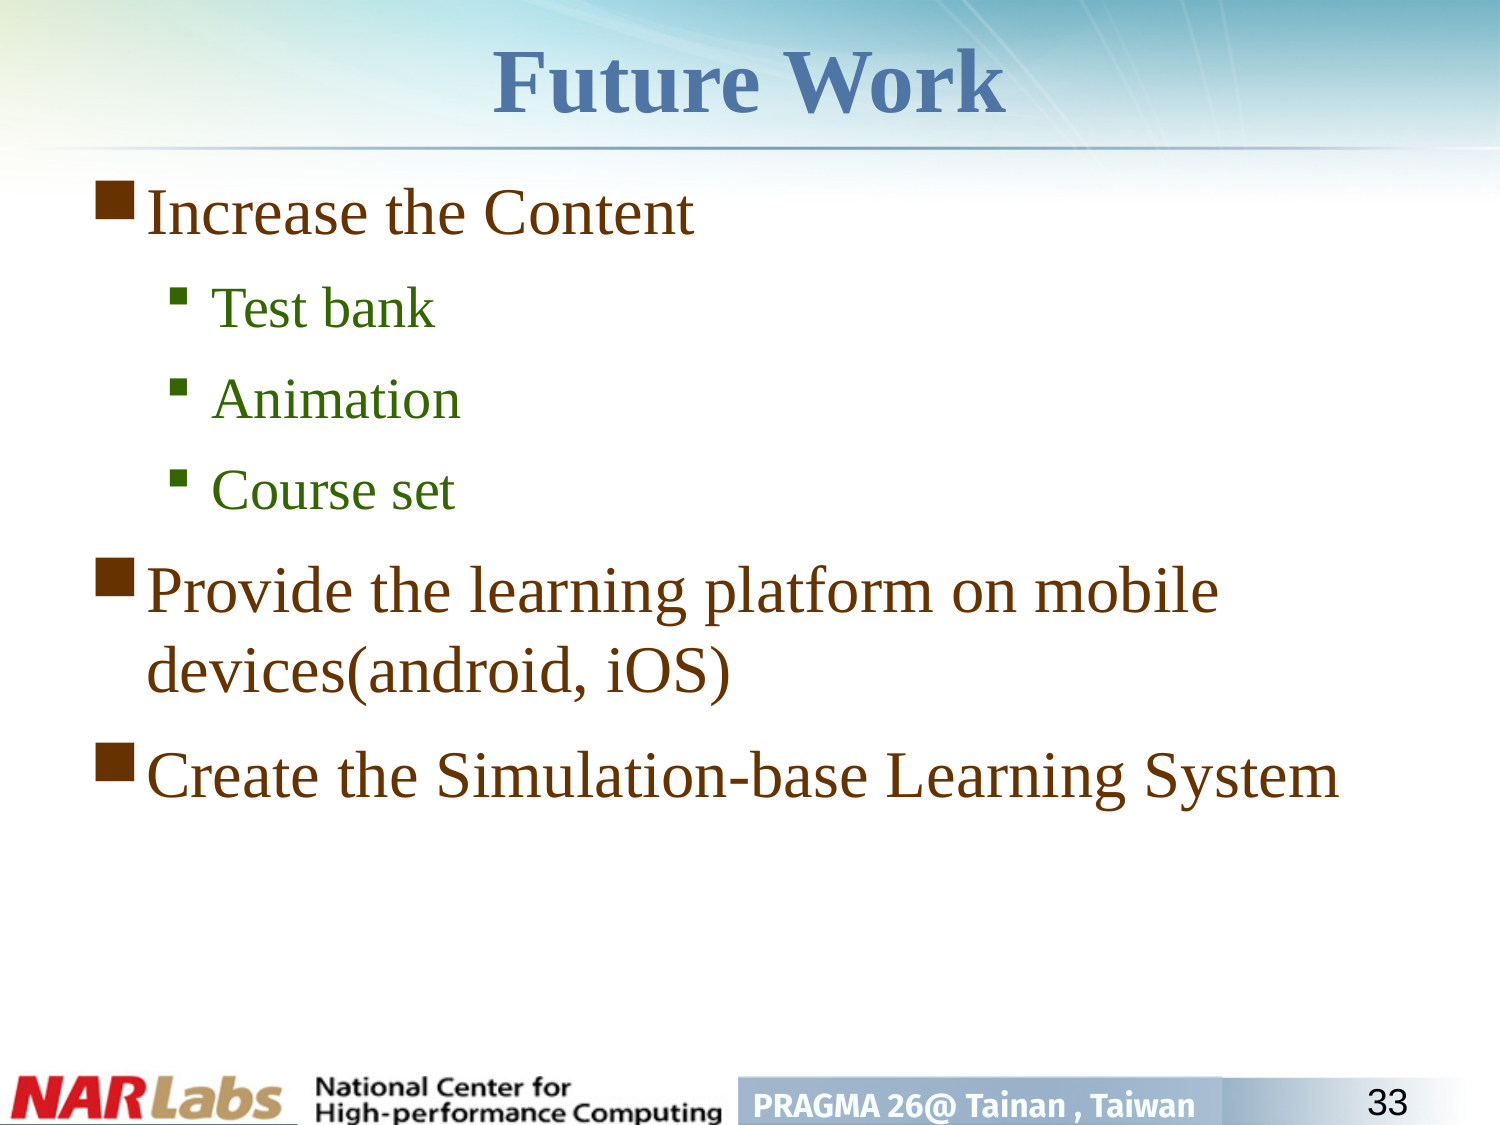

# Future Work
Increase the Content
Test bank
Animation
Course set
Provide the learning platform on mobile devices(android, iOS)
Create the Simulation-base Learning System

33